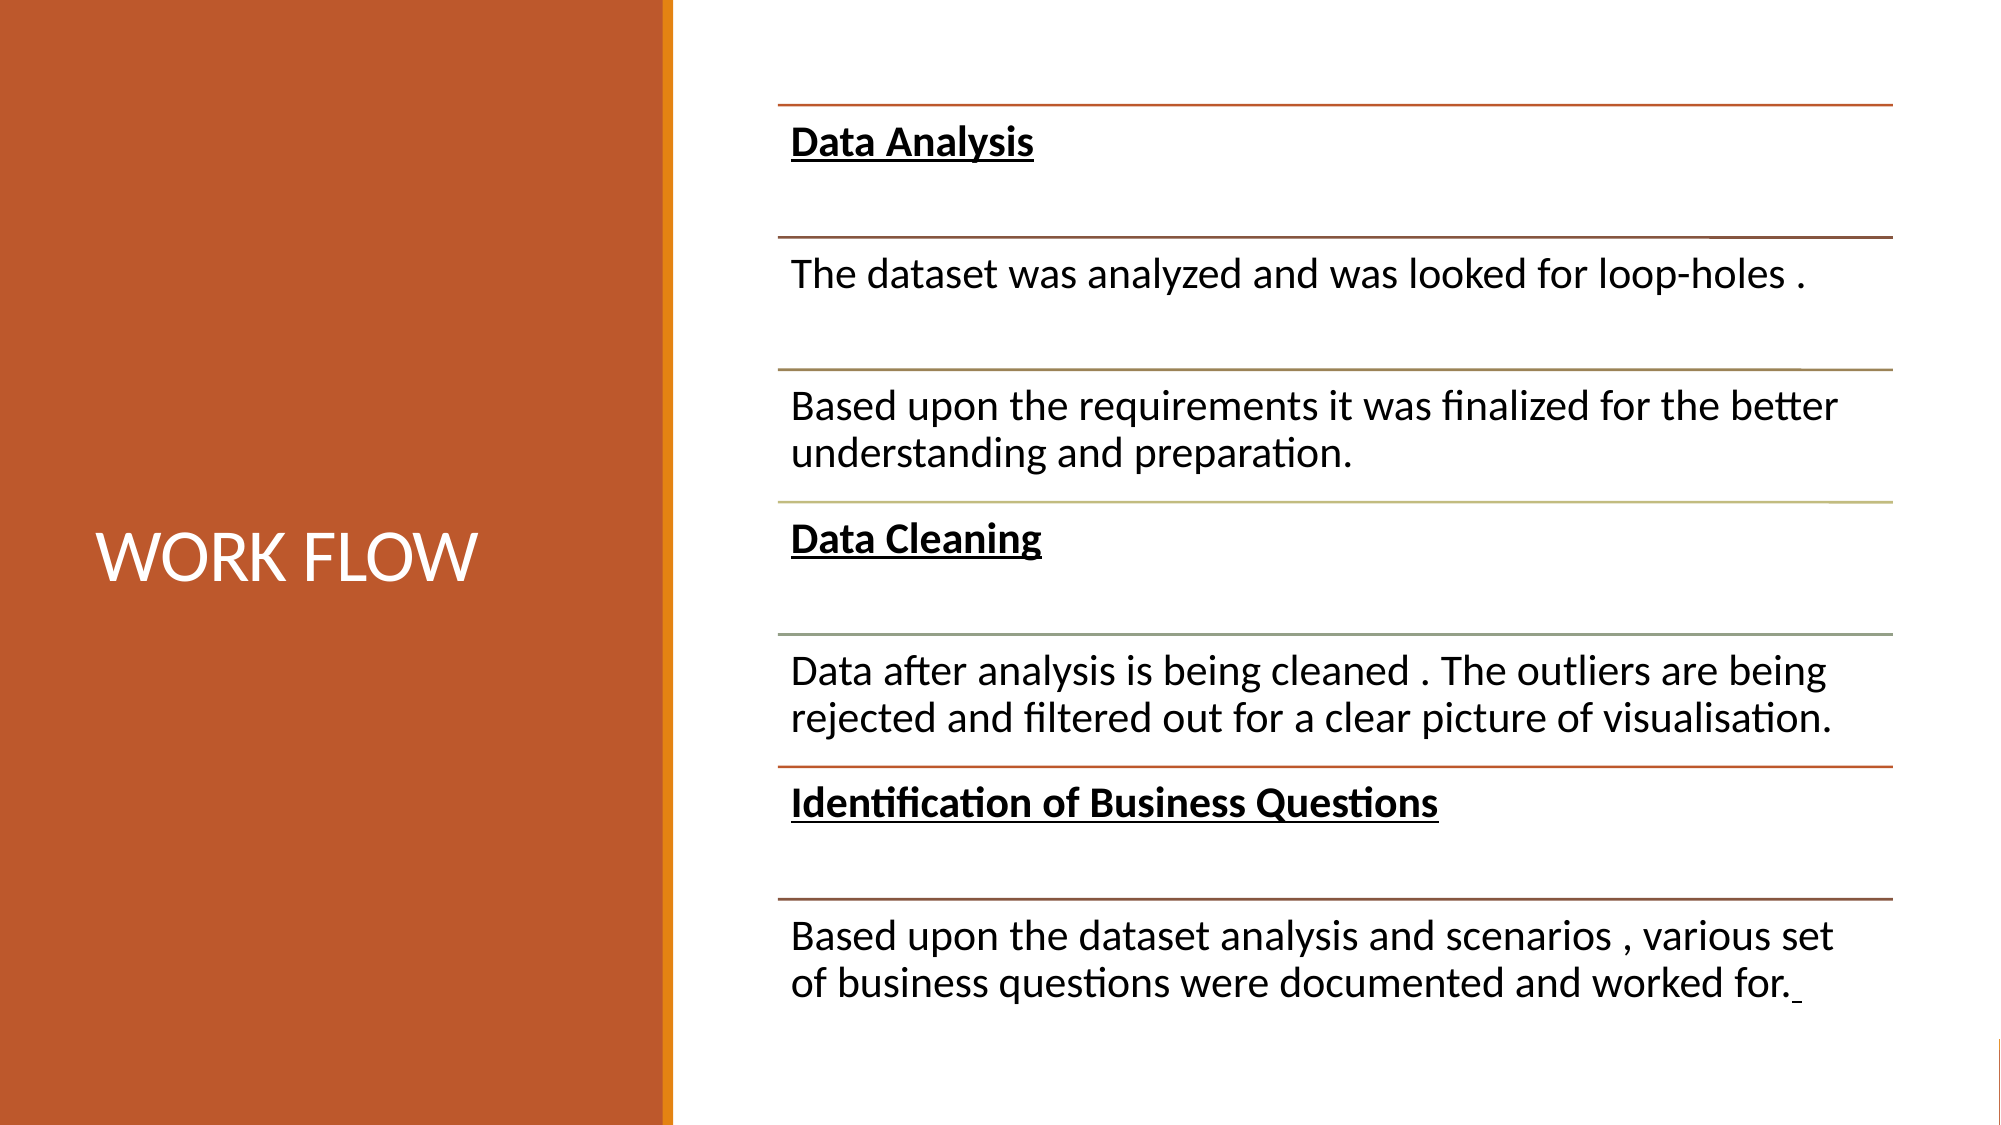

# WORK FLOW
Data Analysis
The dataset was analyzed and was looked for loop-holes .
Based upon the requirements it was finalized for the better understanding and preparation.
Data Cleaning
Data after analysis is being cleaned . The outliers are being rejected and filtered out for a clear picture of visualisation.
Identification of Business Questions
Based upon the dataset analysis and scenarios , various set of business questions were documented and worked for.